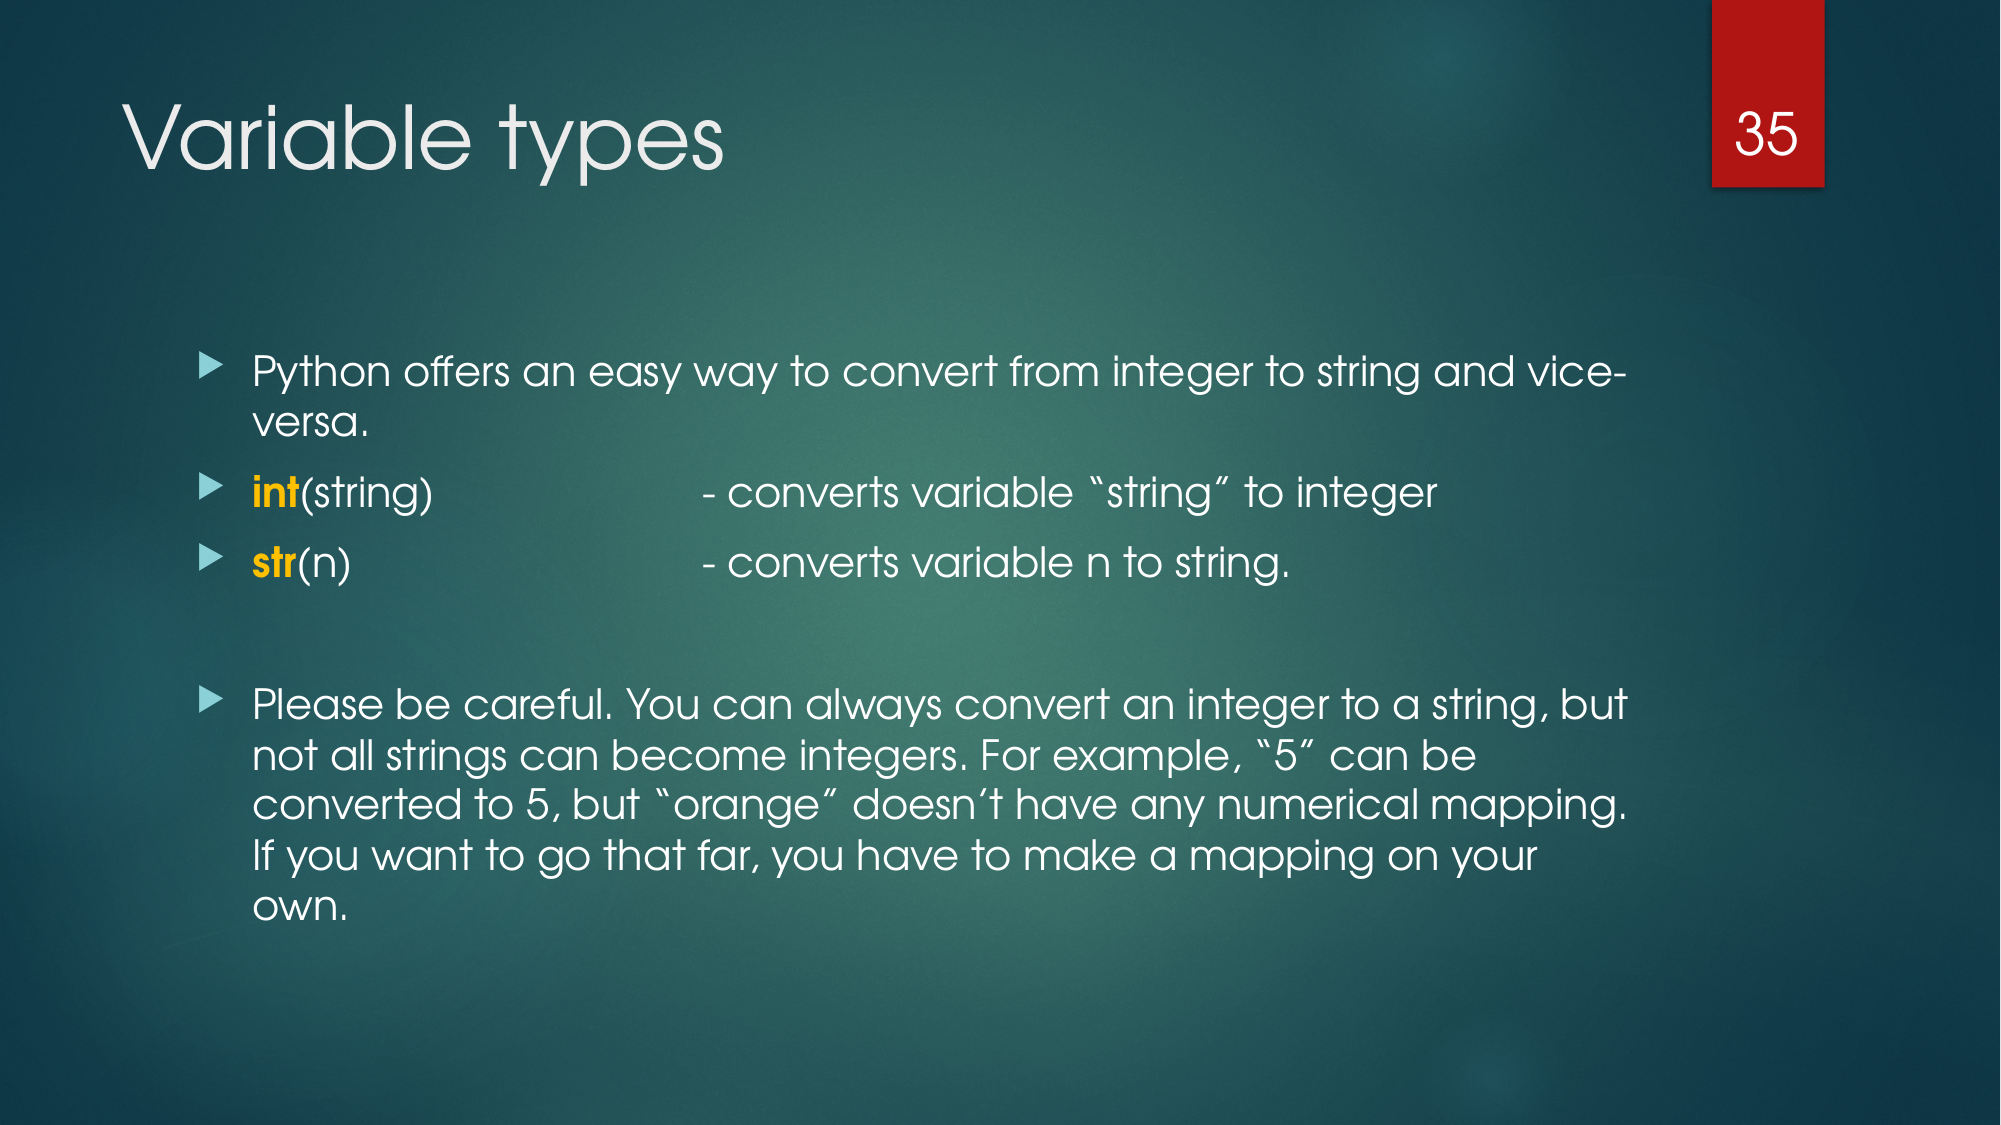

35
# Variable types
Python offers an easy way to convert from integer to string and vice-versa.
int(string)		- converts variable “string” to integer
str(n)			- converts variable n to string.

Please be careful. You can always convert an integer to a string, but not all strings can become integers. For example, “5” can be converted to 5, but “orange” doesn’t have any numerical mapping. If you want to go that far, you have to make a mapping on your own.